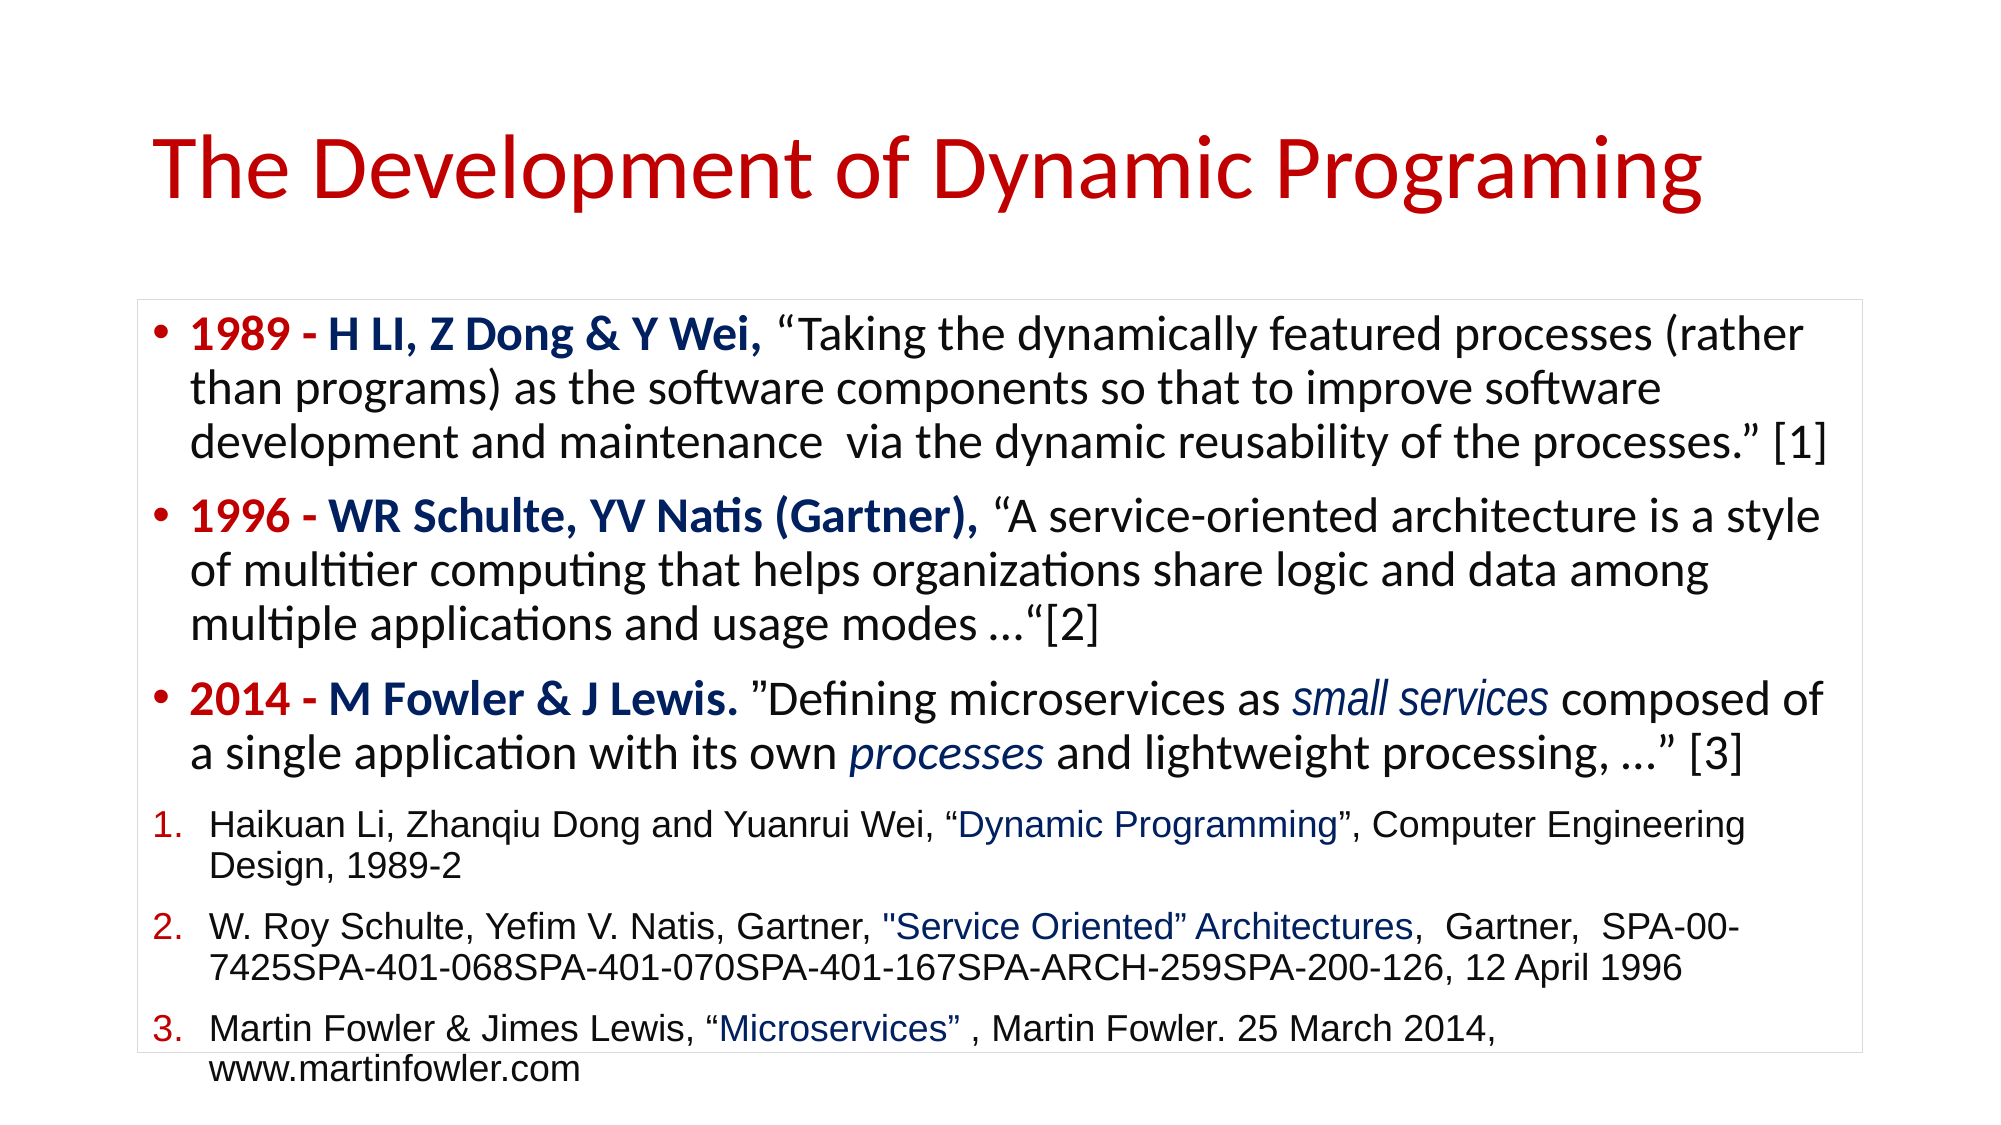

# The Development of Dynamic Programing
1989 - H LI, Z Dong & Y Wei, “Taking the dynamically featured processes (rather than programs) as the software components so that to improve software development and maintenance  via the dynamic reusability of the processes.” [1]
1996 - WR Schulte, YV Natis (Gartner), “A service-oriented architecture is a style of multitier computing that helps organizations share logic and data among multiple applications and usage modes …“[2]
2014 - M Fowler & J Lewis. ”Defining microservices as small services composed of a single application with its own processes and lightweight processing, …” [3]
Haikuan Li, Zhanqiu Dong and Yuanrui Wei, “Dynamic Programming”, Computer Engineering Design, 1989-2
W. Roy Schulte, Yefim V. Natis, Gartner, "Service Oriented” Architectures,  Gartner,  SPA-00-7425SPA-401-068SPA-401-070SPA-401-167SPA-ARCH-259SPA-200-126, 12 April 1996
Martin Fowler & Jimes Lewis, “Microservices” , Martin Fowler. 25 March 2014, www.martinfowler.com